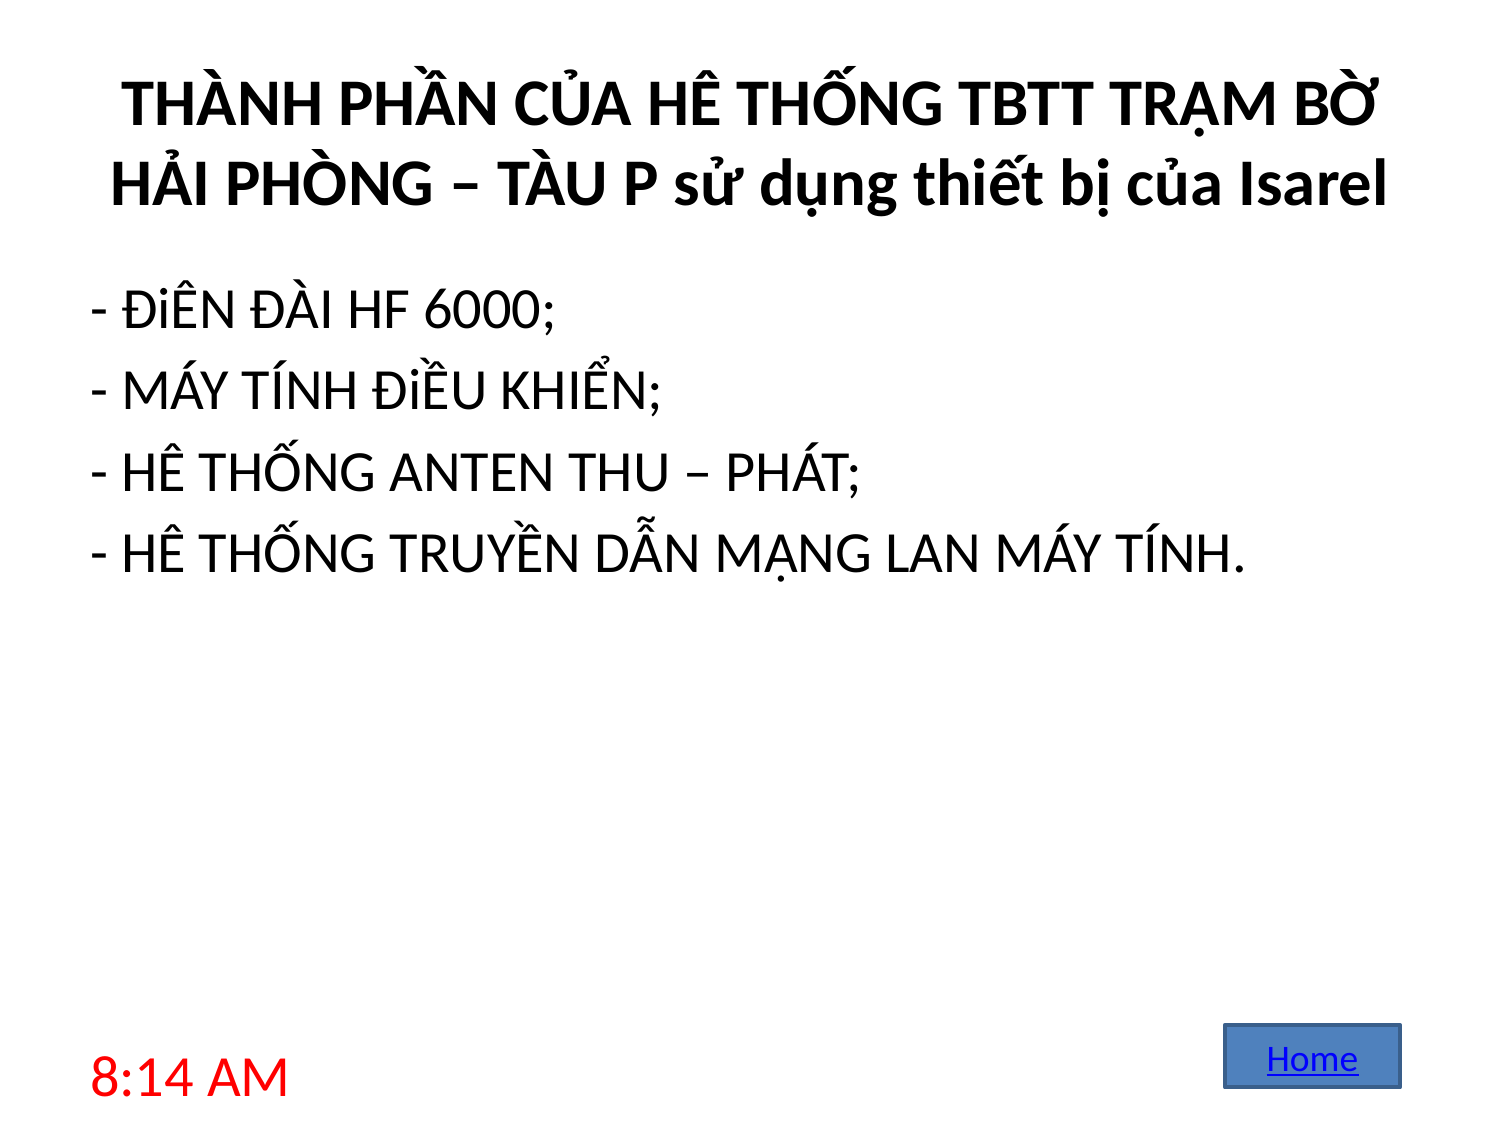

# THÀNH PHẦN CỦA HÊ THỐNG TBTT TRẠM BỜ HẢI PHÒNG – TÀU P sử dụng thiết bị của Isarel
- ĐiÊN ĐÀI HF 6000;
- MÁY TÍNH ĐiỀU KHIỂN;
- HÊ THỐNG ANTEN THU – PHÁT;
- HÊ THỐNG TRUYỀN DẪN MẠNG LAN MÁY TÍNH.
Home
8:14 AM